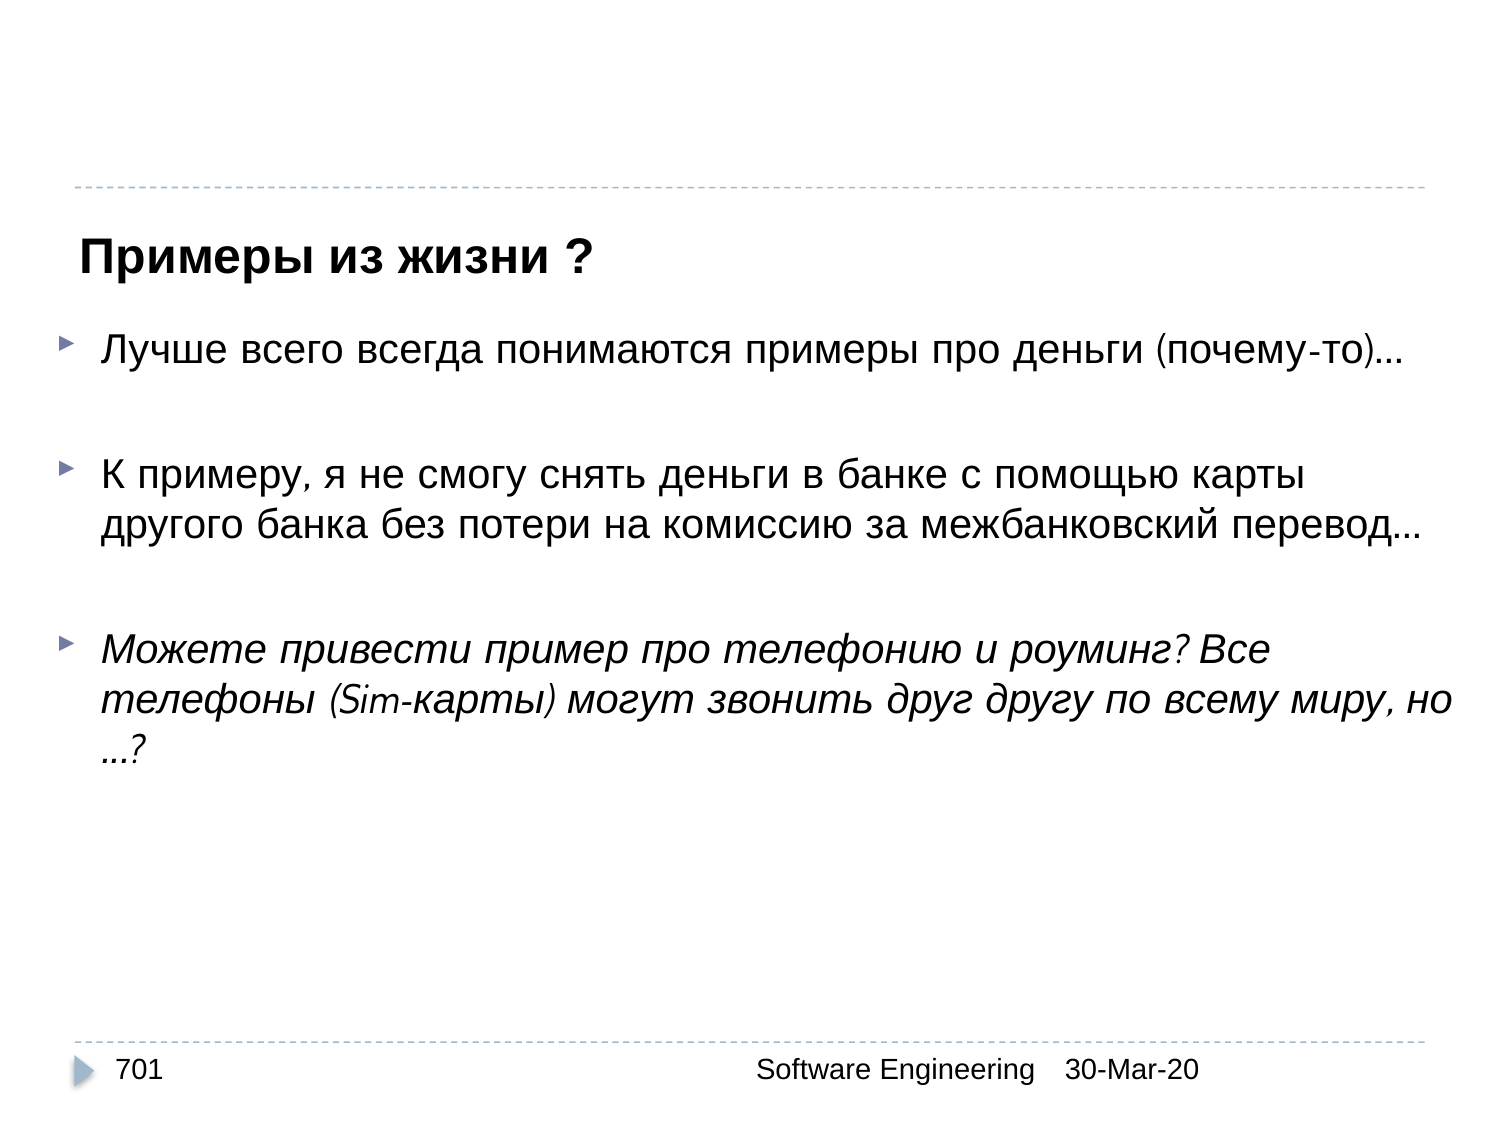

# Примеры из жизни ?
Лучше всего всегда понимаются примеры про деньги (почему-то)...

К примеру, я не смогу снять деньги в банке с помощью карты другого банка без потери на комиссию за межбанковский перевод...

Можете привести пример про телефонию и роуминг? Все телефоны (Sim-карты) могут звонить друг другу по всему миру, но ...?
701
Software Engineering
30-Mar-20